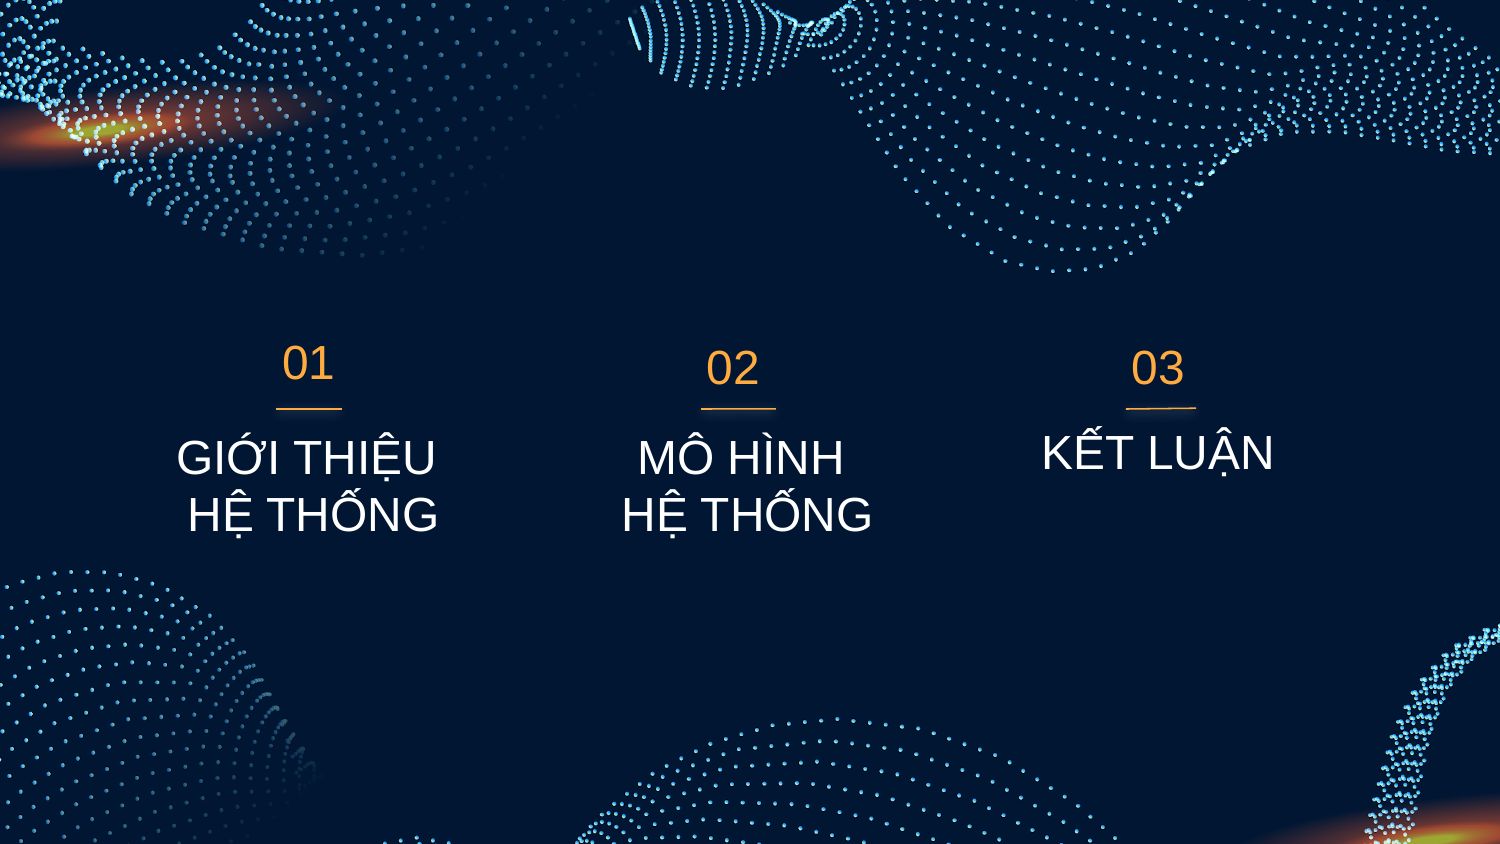

01
02
03
KẾT LUẬN
GIỚI THIỆU
HỆ THỐNG
# MÔ HÌNH HỆ THỐNG